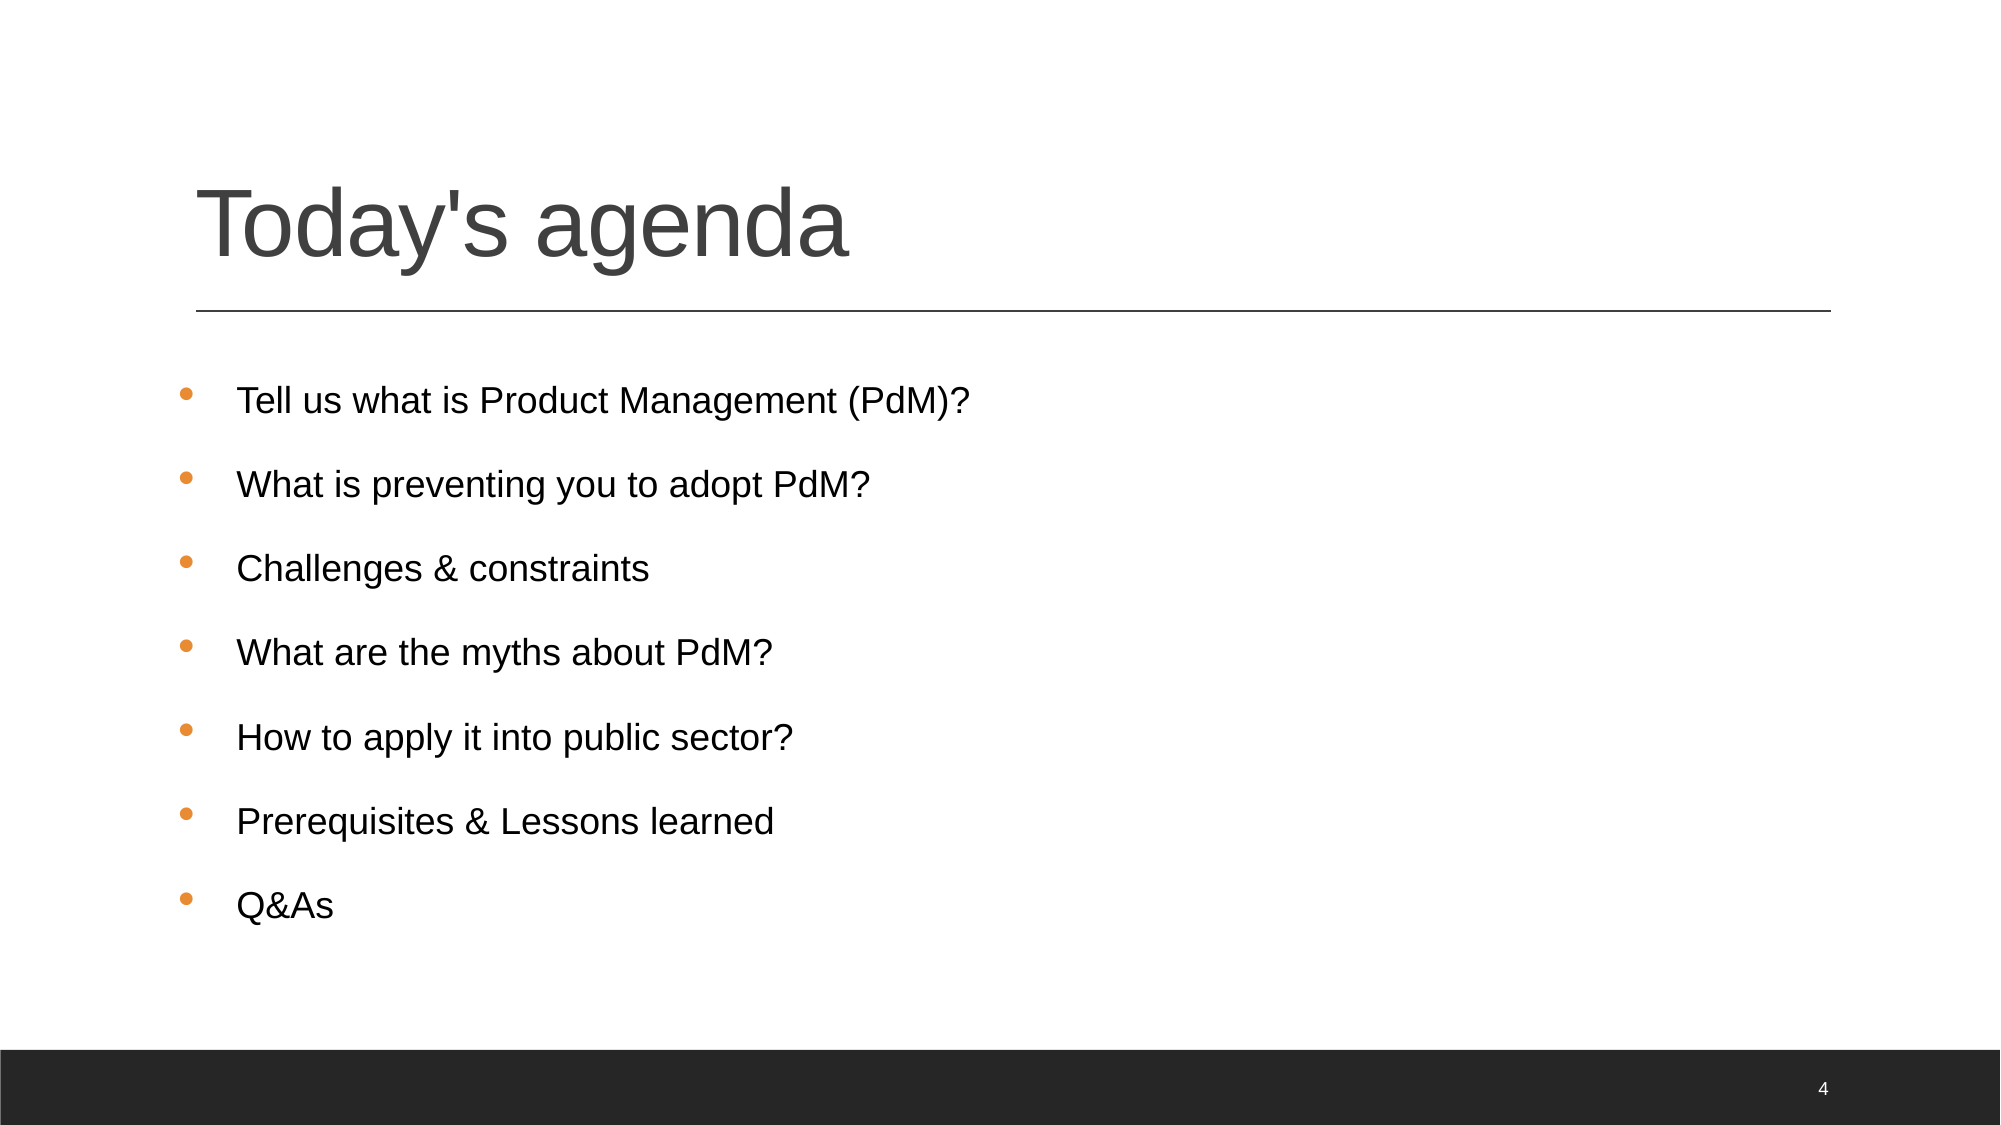

# Today's agenda
Tell us what is Product Management (PdM)?
What is preventing you to adopt PdM?
Challenges & constraints
What are the myths about PdM?
How to apply it into public sector?
Prerequisites & Lessons learned
Q&As
4